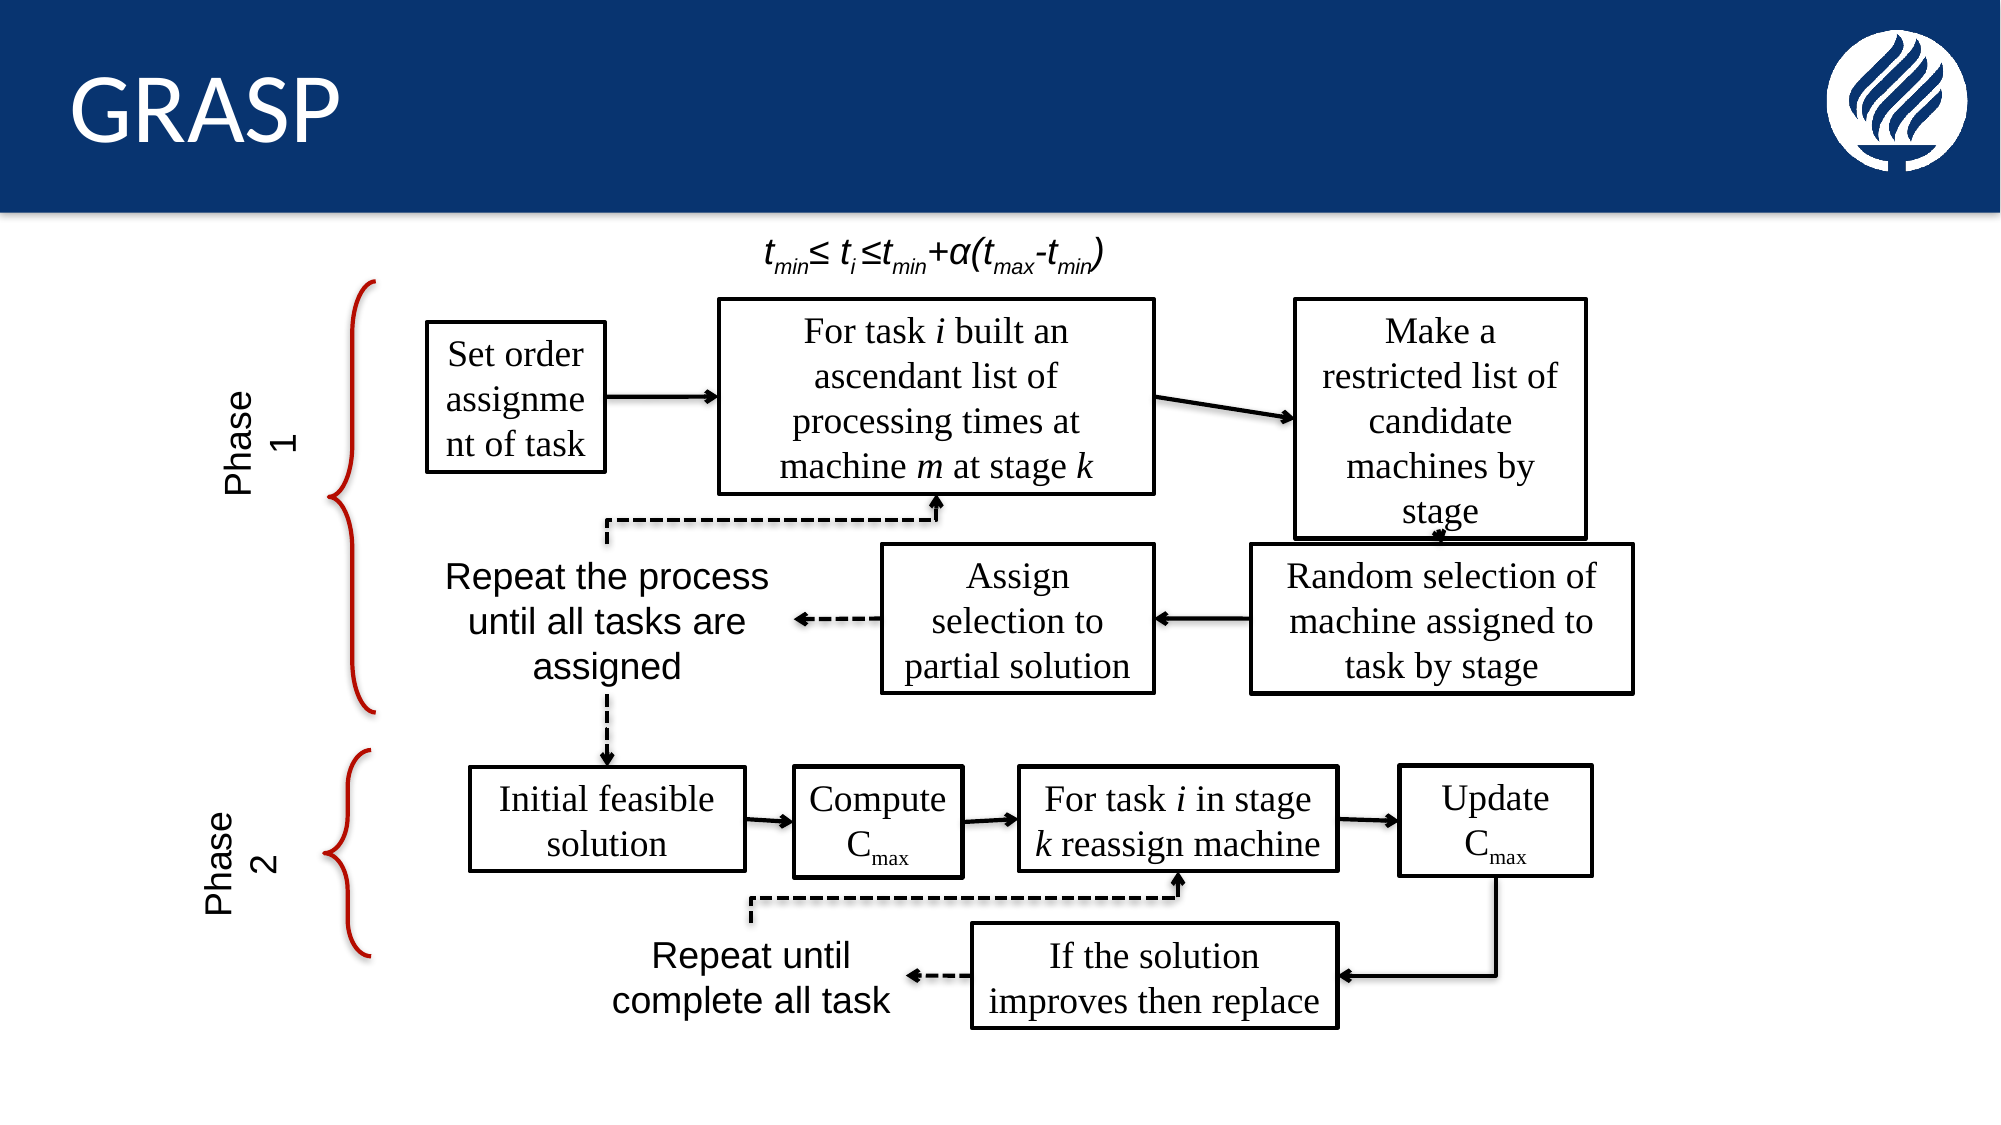

# GRASP
tmin≤ ti ≤tmin+α(tmax-tmin)

Make a restricted list of candidate machines by stage
For task i built an ascendant list of processing times at machine m at stage k
Set order assignment of task
Phase 1
Assign selection to partial solution
Random selection of machine assigned to task by stage
Repeat the process until all tasks are assigned

Update Cmax
Compute Cmax
For task i in stage k reassign machine
Initial feasible solution
Phase 2
Repeat until complete all task
If the solution improves then replace